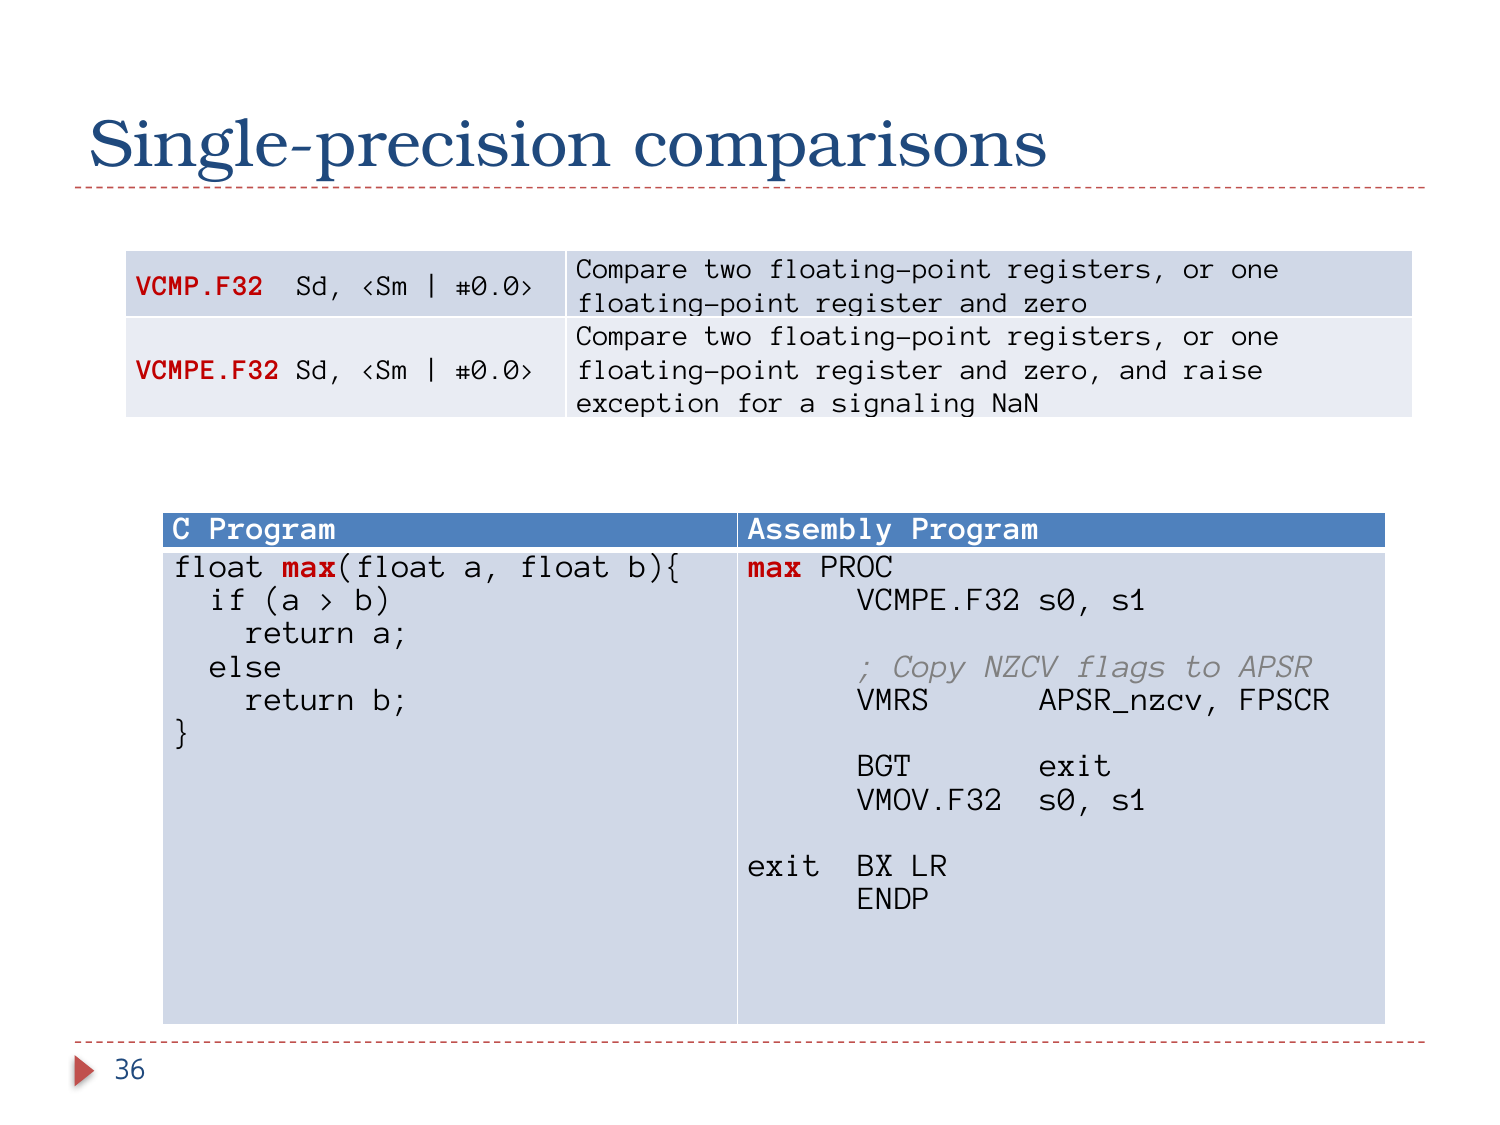

# Single-precision comparisons
| VCMP.F32 Sd, <Sm | #0.0> | Compare two floating-point registers, or one floating-point register and zero |
| --- | --- |
| VCMPE.F32 Sd, <Sm | #0.0> | Compare two floating-point registers, or one floating-point register and zero, and raise exception for a signaling NaN |
| C Program | Assembly Program |
| --- | --- |
| float max(float a, float b){ if (a > b) return a; else return b; } | max PROC VCMPE.F32 s0, s1 ; Copy NZCV flags to APSR VMRS APSR\_nzcv, FPSCR BGT exit VMOV.F32 s0, s1 exit BX LR ENDP |
36